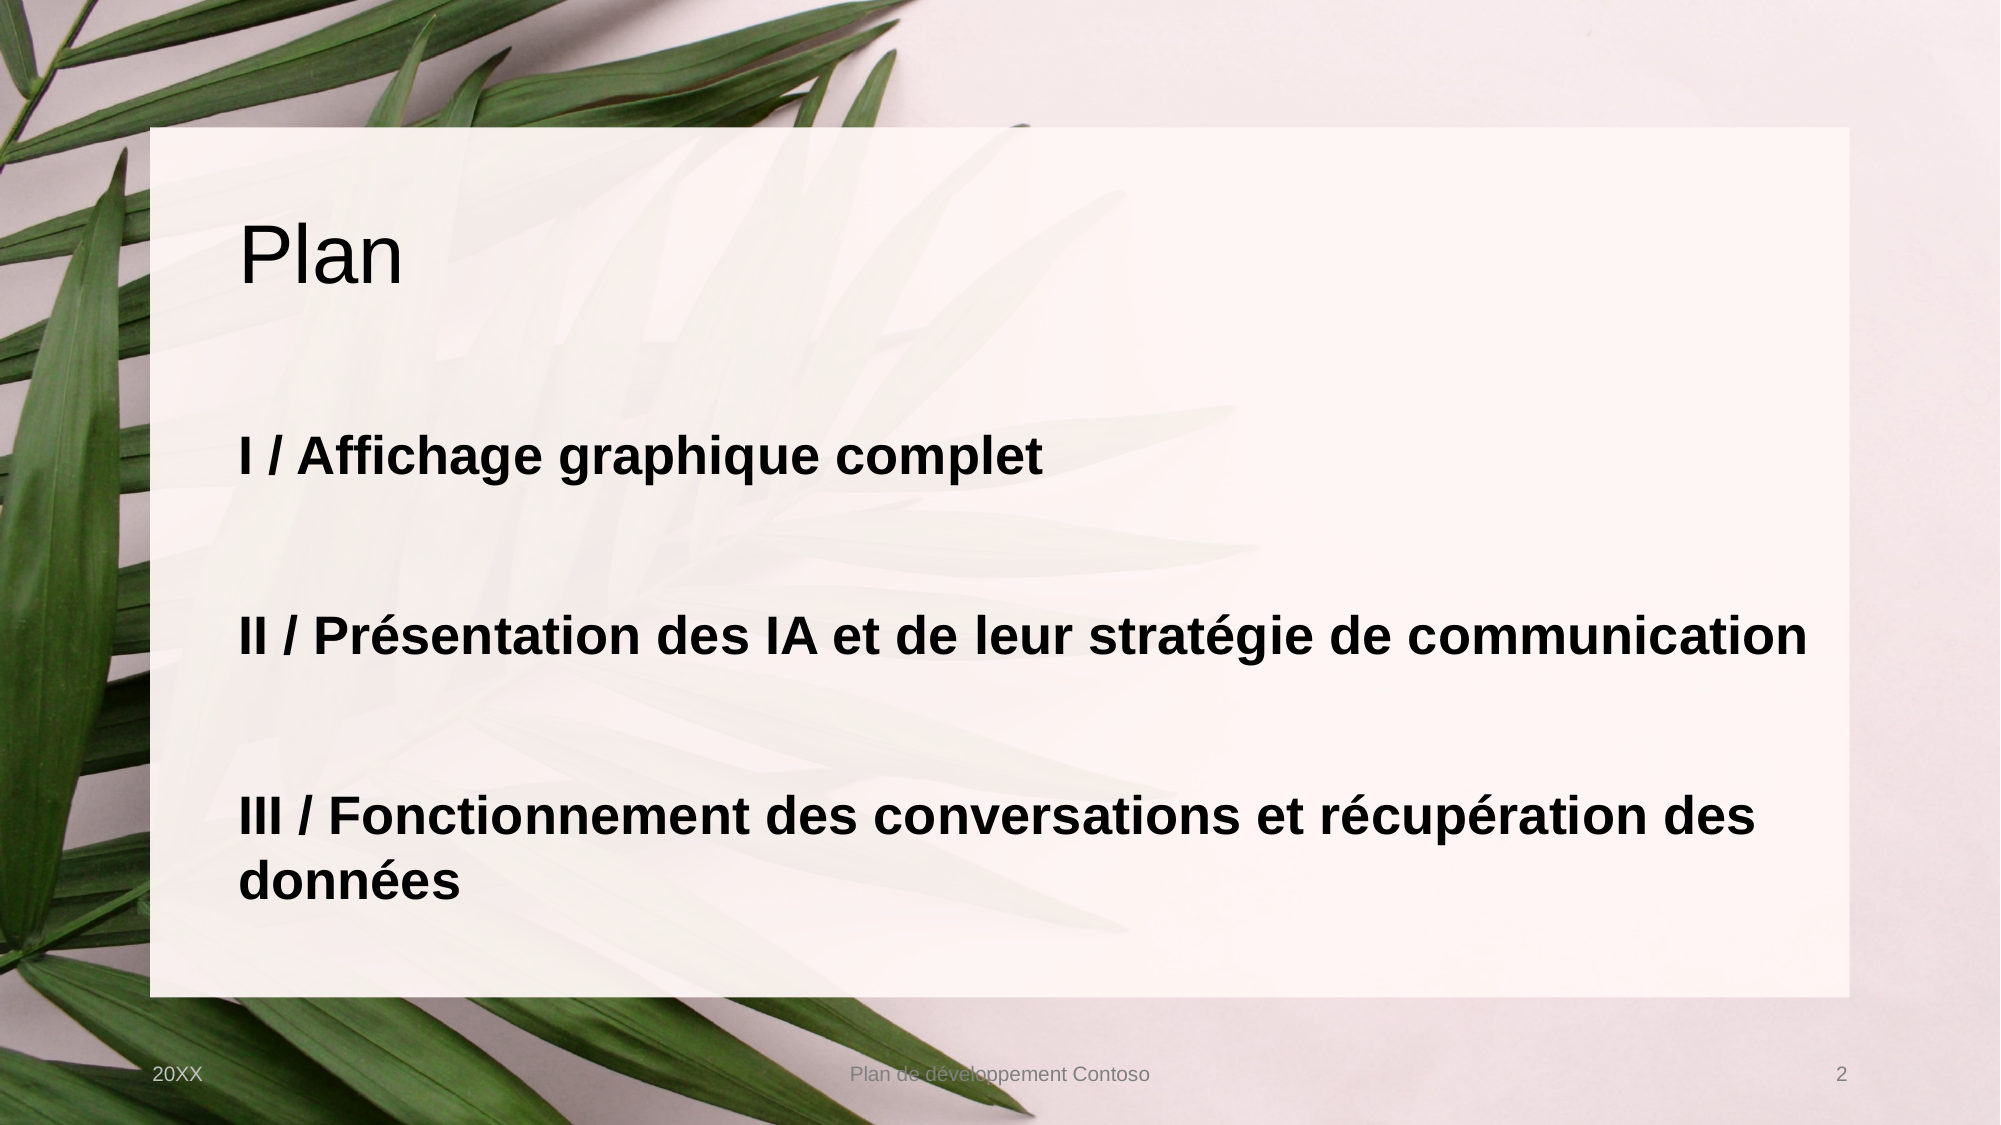

Plan
I / Affichage graphique complet

II / Présentation des IA et de leur stratégie de communication

III / Fonctionnement des conversations et récupération des données
20XX
Plan de développement Contoso
2